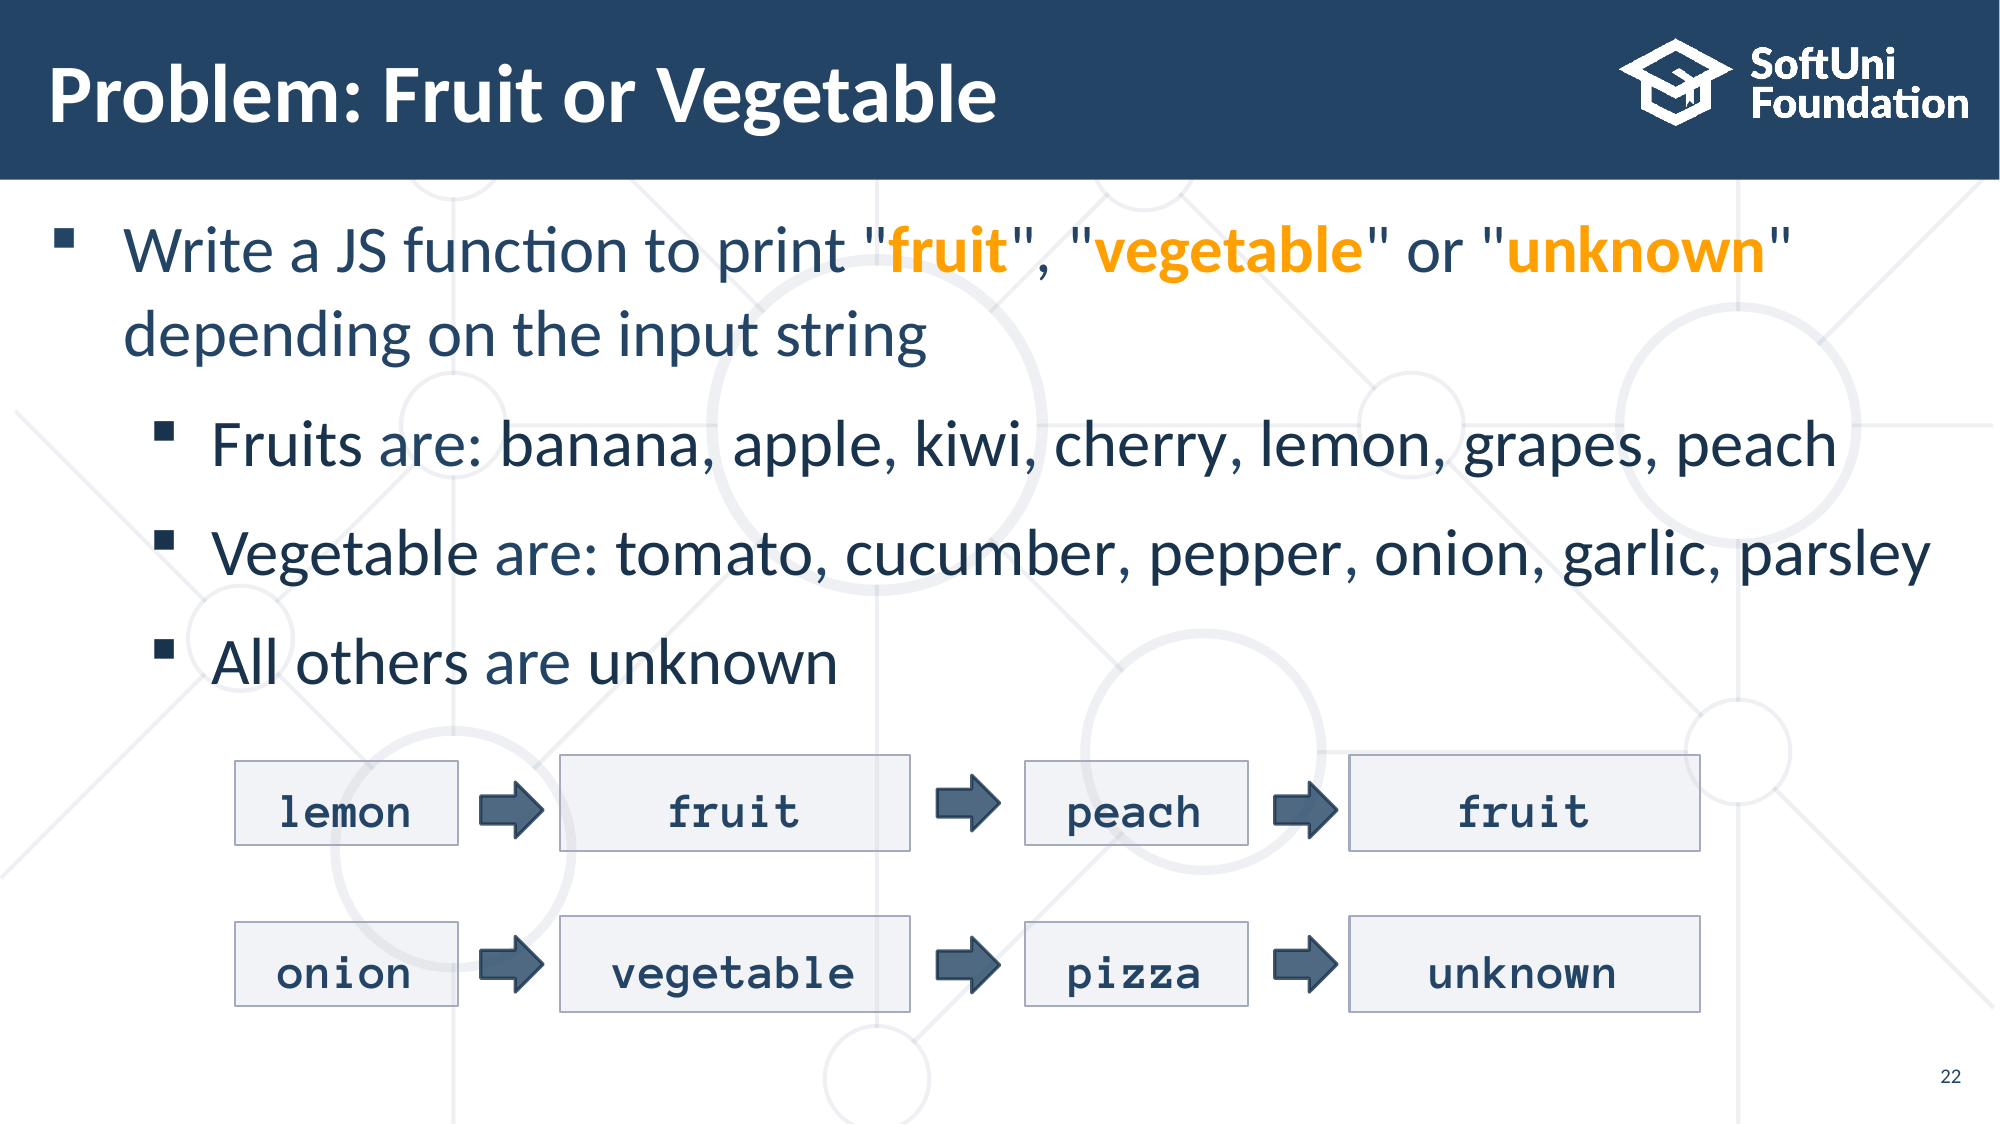

# Problem: Fruit or Vegetable
Write a JS function to print "fruit", "vegetable" or "unknown"          depending on the input string
Fruits are: banana, apple, kiwi, cherry, lemon, grapes, peach
Vegetable are: tomato, cucumber, pepper, onion, garlic, parsley
All others are unknown
fruit
fruit
lemon
peach

vegetable
unknown
onion
pizza

22